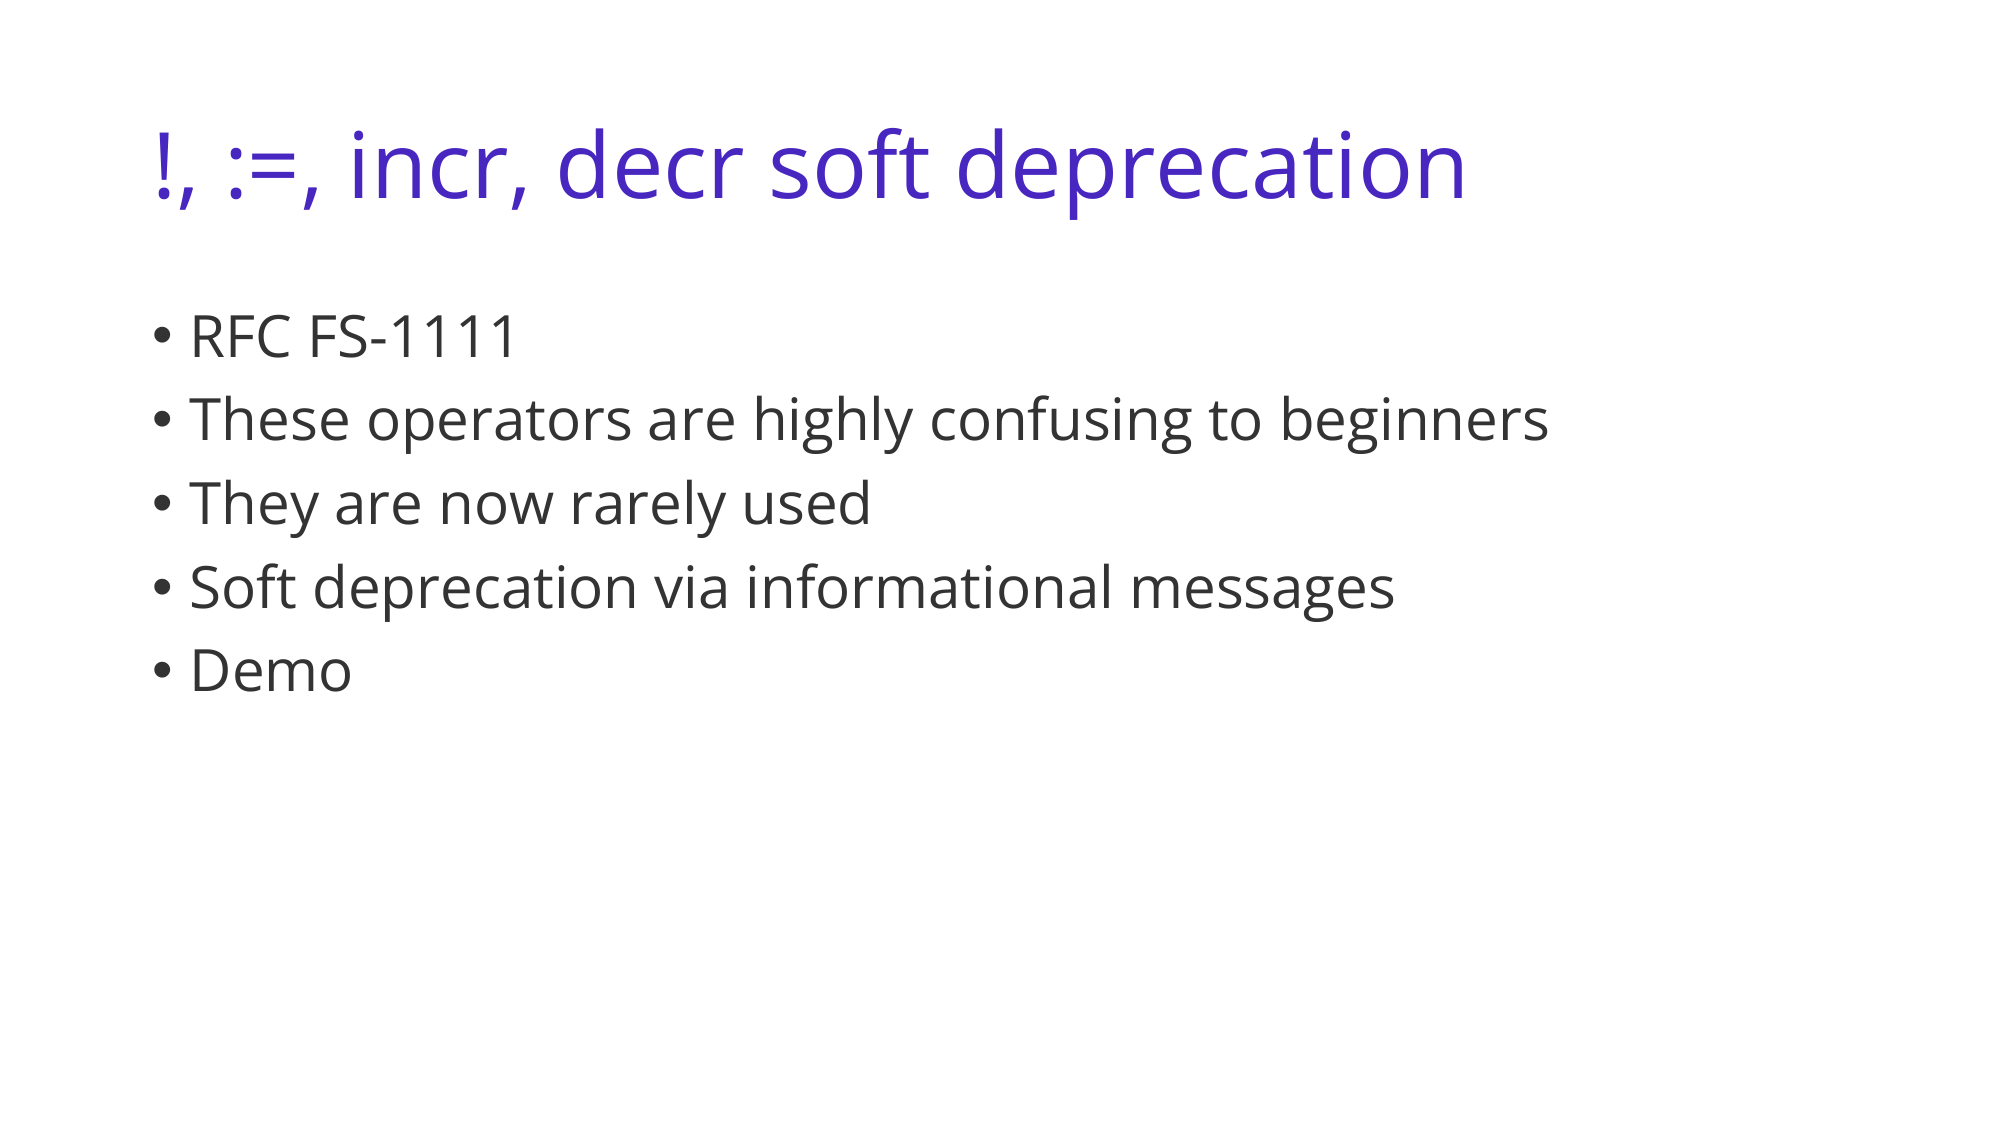

# !, :=, incr, decr soft deprecation
RFC FS-1111
These operators are highly confusing to beginners
They are now rarely used
Soft deprecation via informational messages
Demo